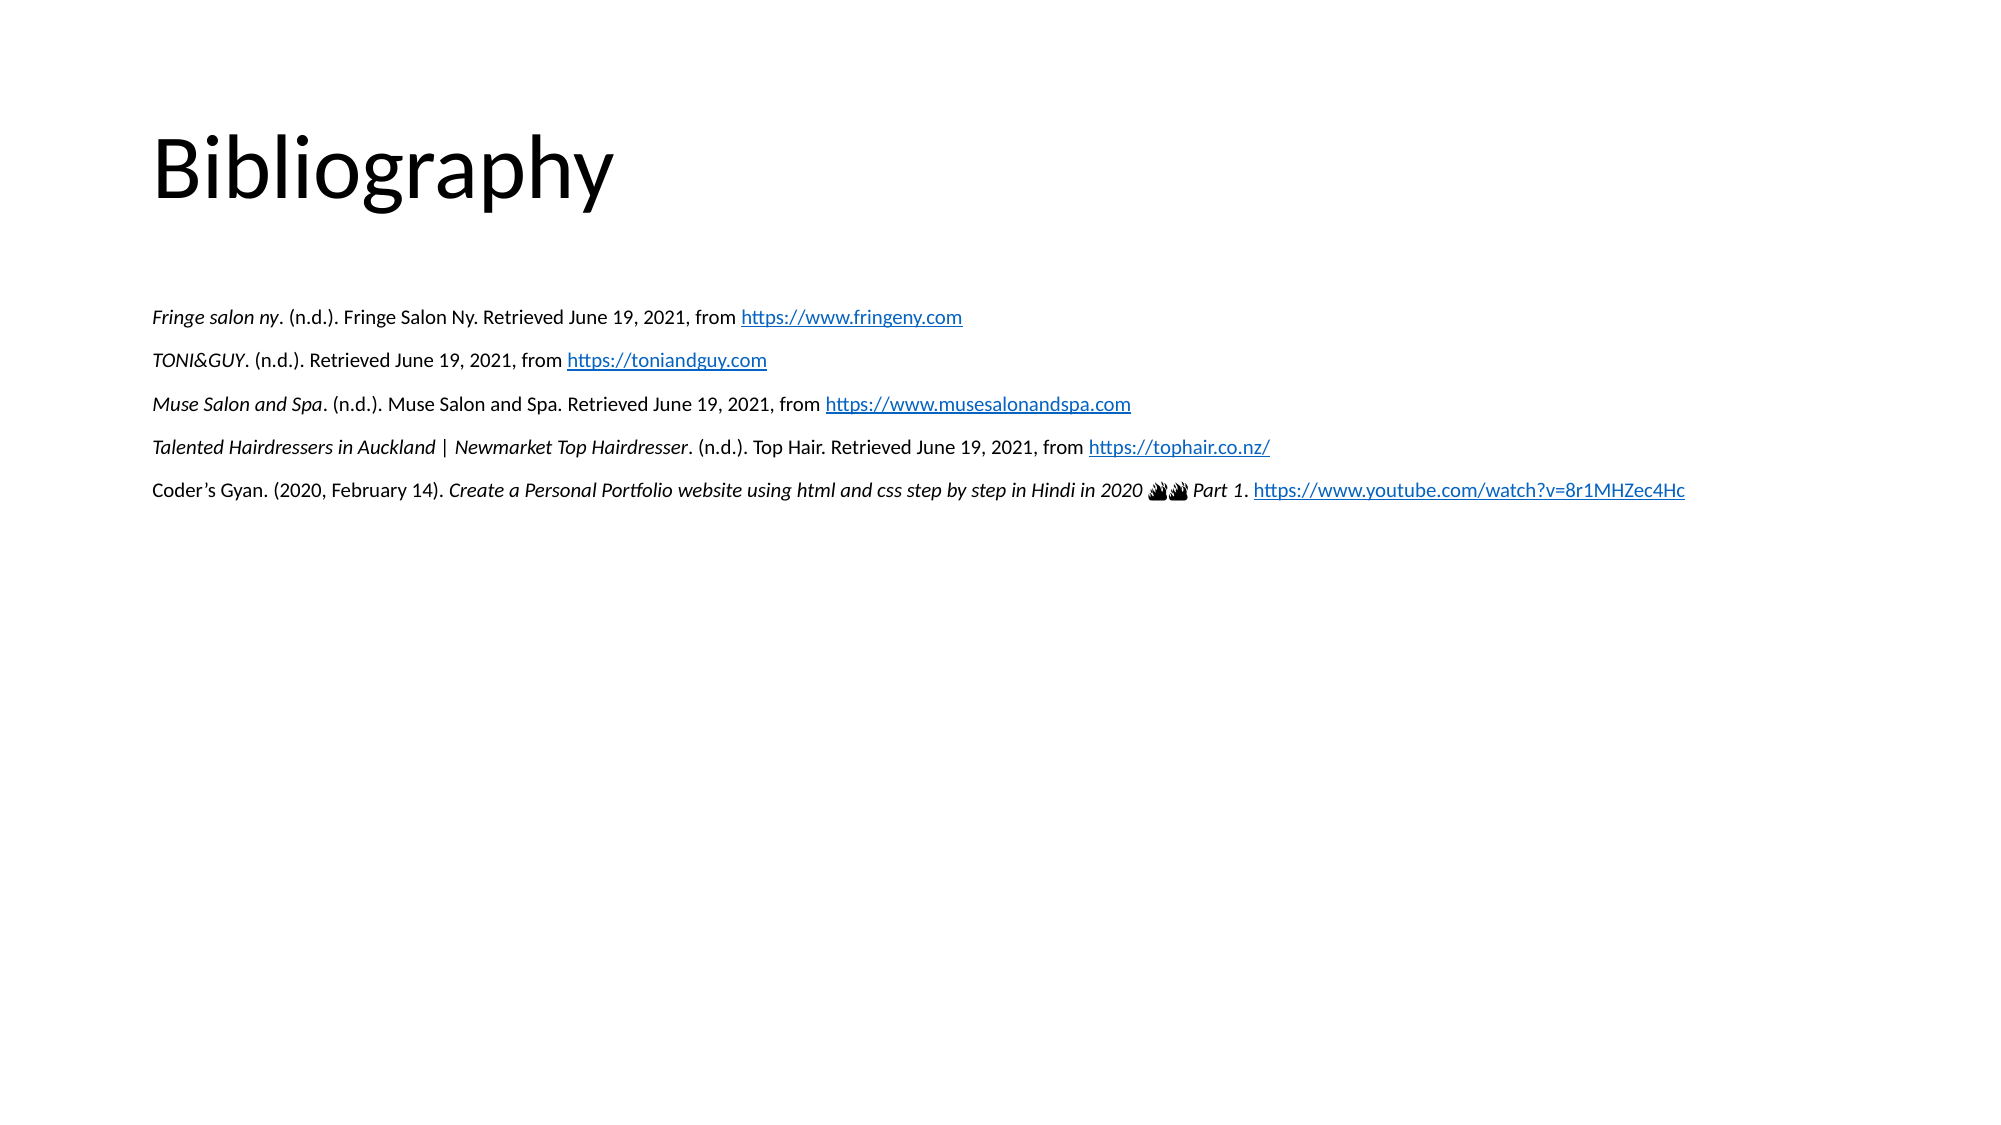

# Bibliography
Fringe salon ny. (n.d.). Fringe Salon Ny. Retrieved June 19, 2021, from https://www.fringeny.com
TONI&GUY. (n.d.). Retrieved June 19, 2021, from https://toniandguy.com
Muse Salon and Spa. (n.d.). Muse Salon and Spa. Retrieved June 19, 2021, from https://www.musesalonandspa.com
Talented Hairdressers in Auckland | Newmarket Top Hairdresser. (n.d.). Top Hair. Retrieved June 19, 2021, from https://tophair.co.nz/
Coder’s Gyan. (2020, February 14). Create a Personal Portfolio website using html and css step by step in Hindi in 2020 🔥🔥 Part 1. https://www.youtube.com/watch?v=8r1MHZec4Hc